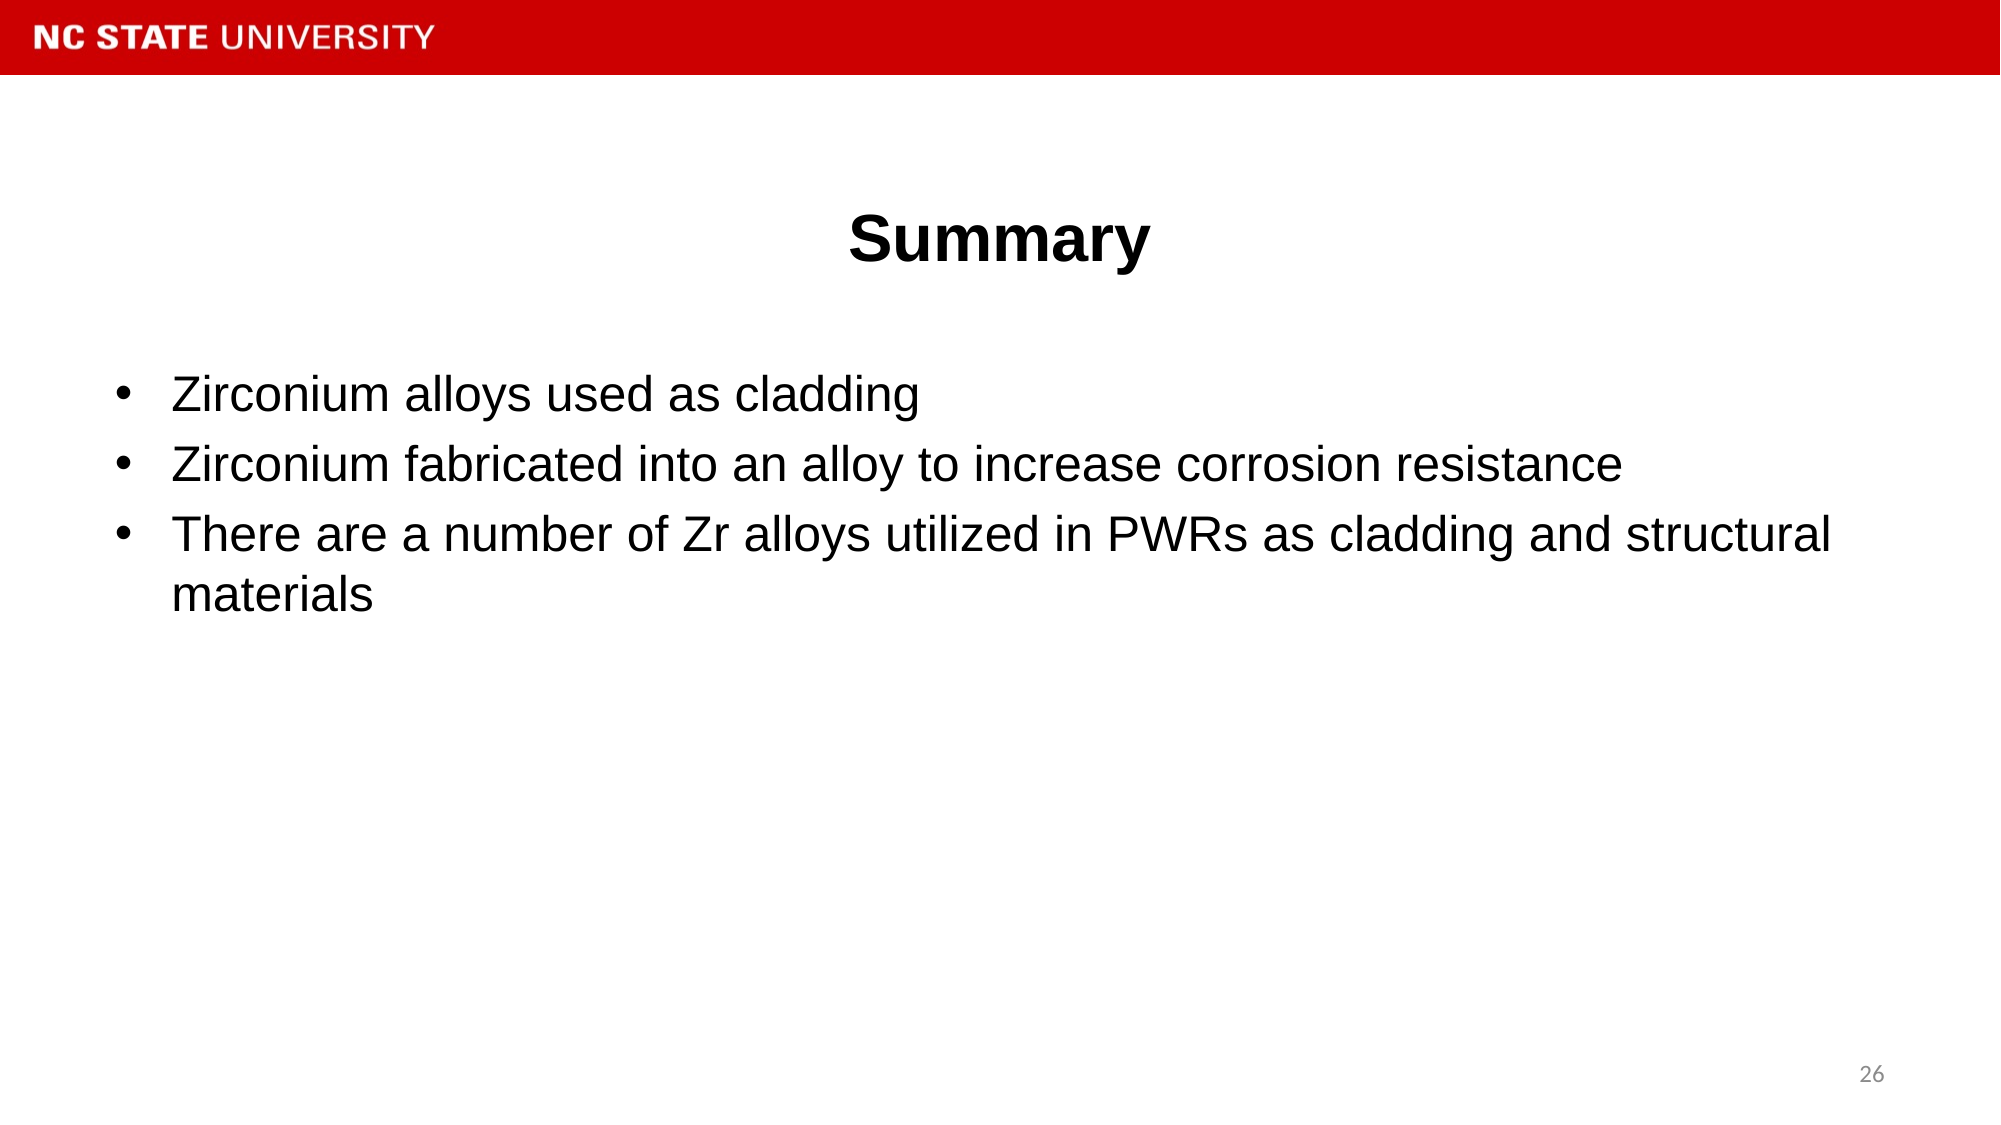

# Summary
Zirconium alloys used as cladding
Zirconium fabricated into an alloy to increase corrosion resistance
There are a number of Zr alloys utilized in PWRs as cladding and structural materials
26